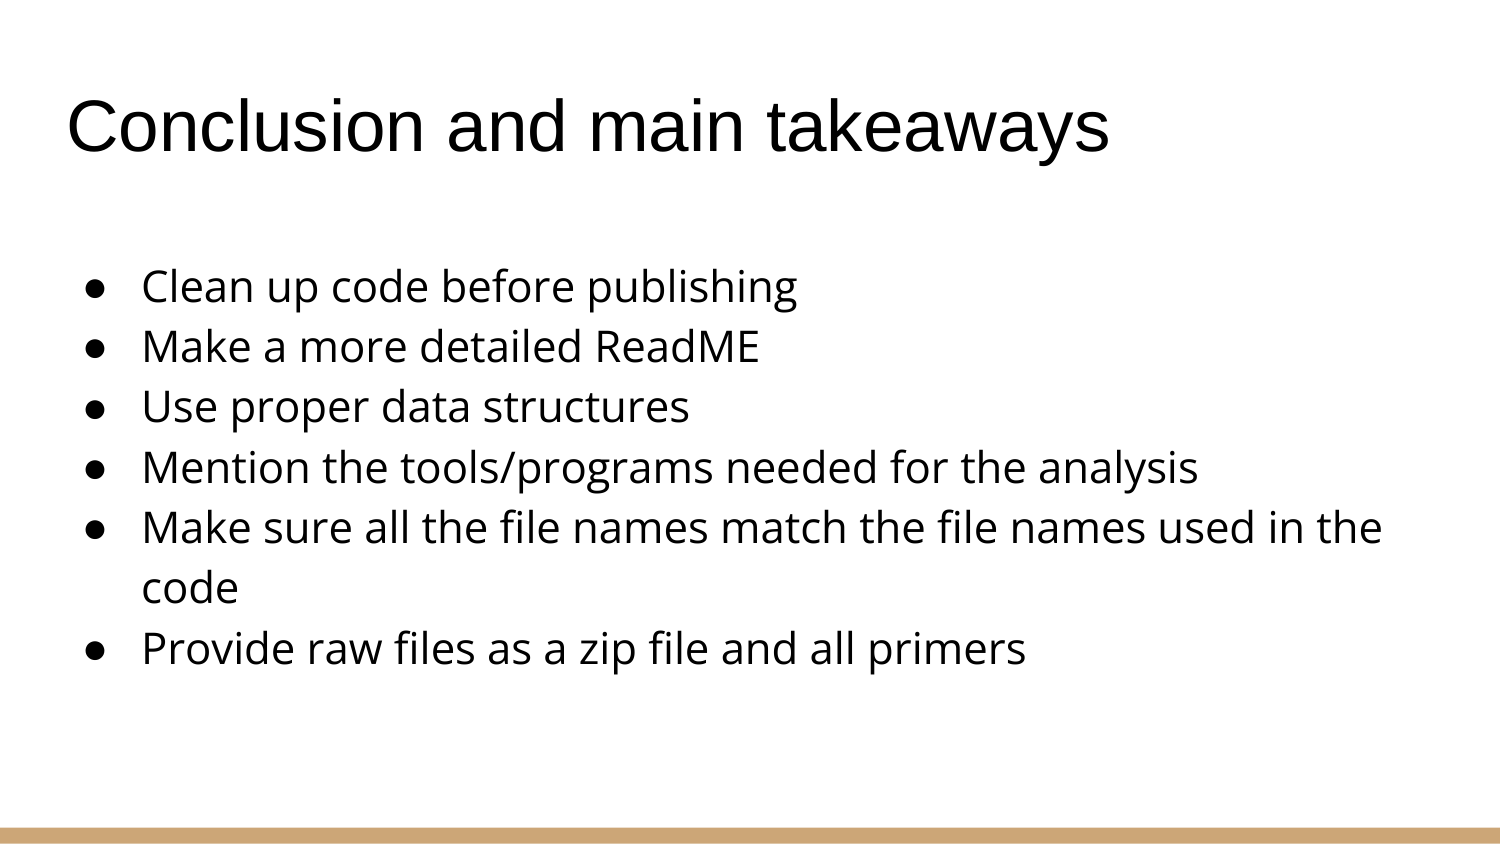

# Conclusion and main takeaways
Clean up code before publishing
Make a more detailed ReadME
Use proper data structures
Mention the tools/programs needed for the analysis
Make sure all the file names match the file names used in the code
Provide raw files as a zip file and all primers